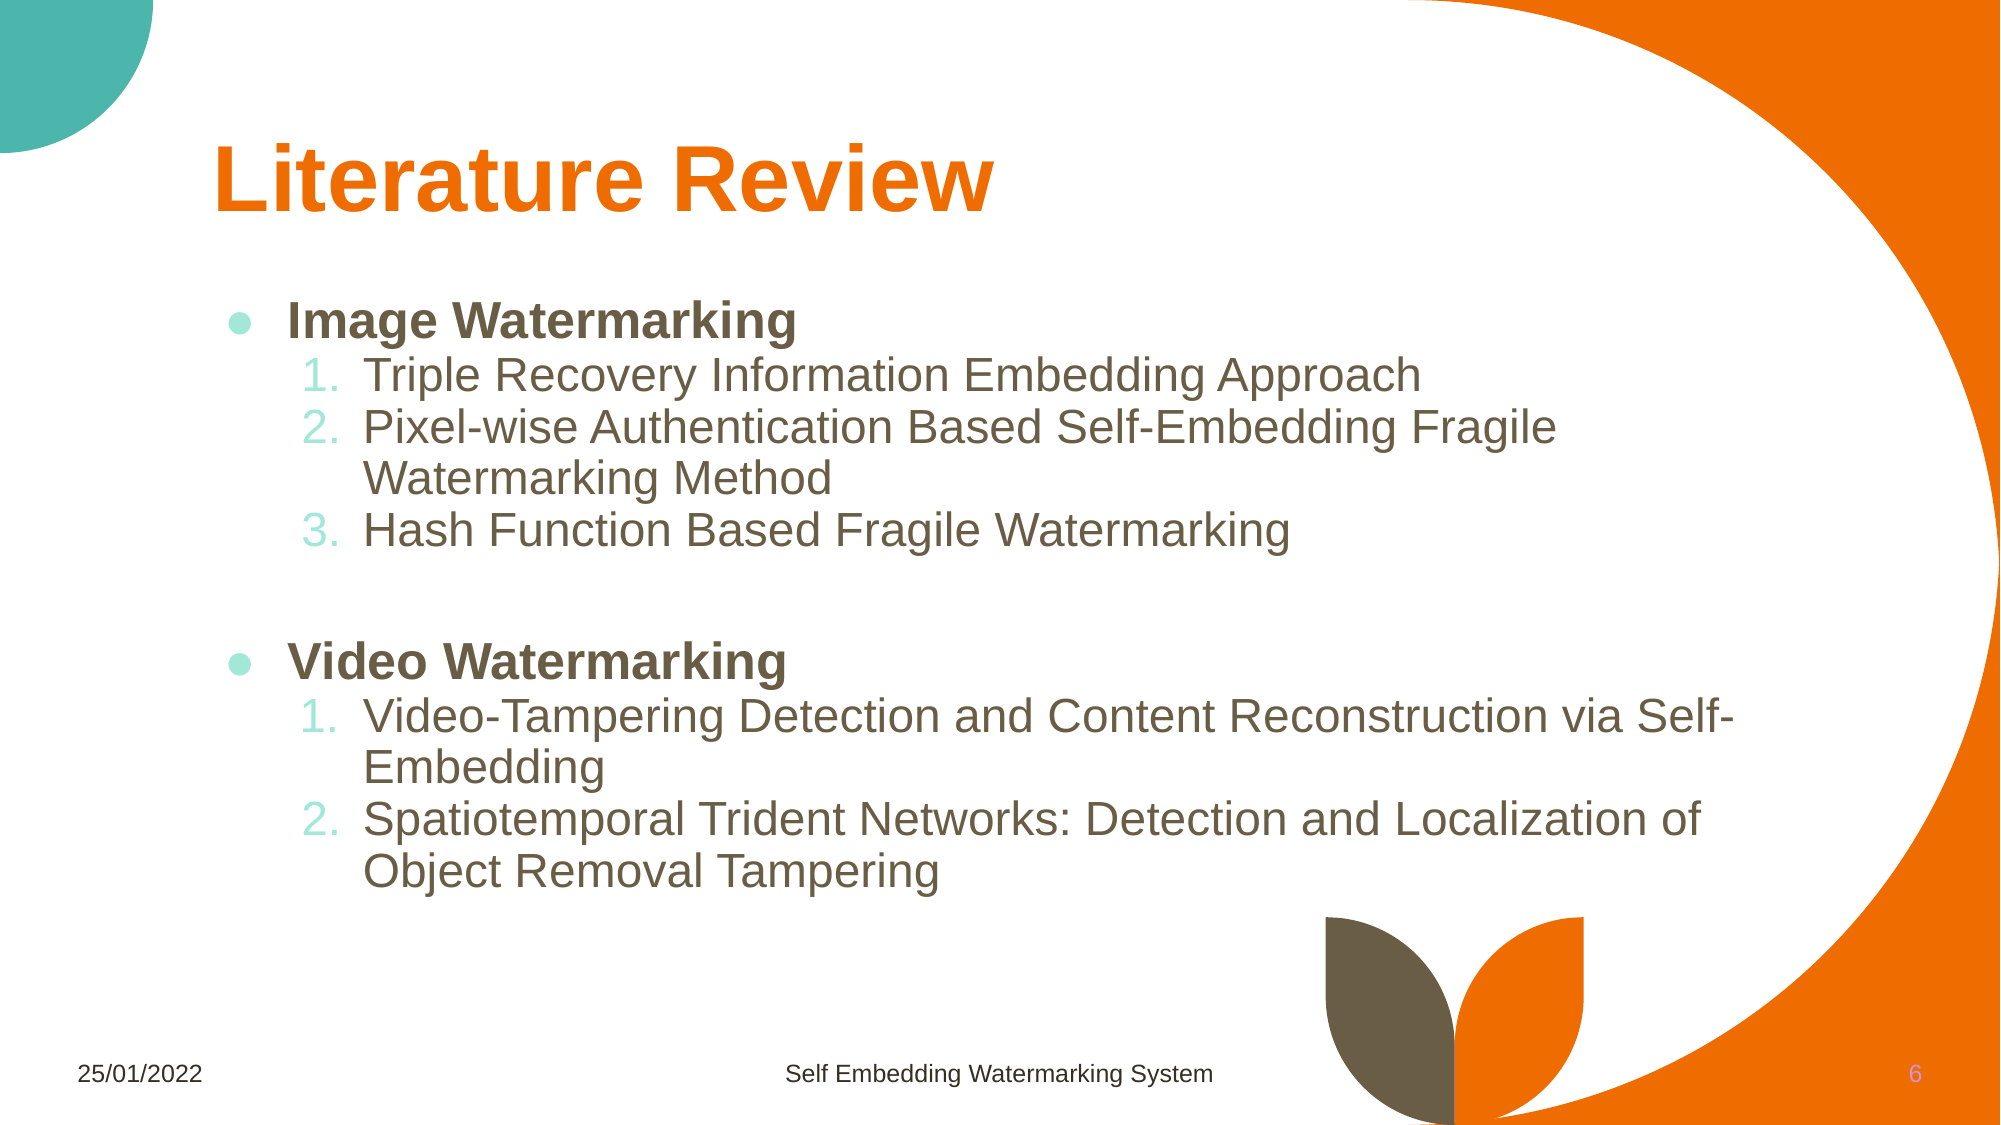

# Literature Review
Image Watermarking
Triple Recovery Information Embedding Approach
Pixel-wise Authentication Based Self-Embedding Fragile Watermarking Method
Hash Function Based Fragile Watermarking

Video Watermarking
Video-Tampering Detection and Content Reconstruction via Self-Embedding
Spatiotemporal Trident Networks: Detection and Localization of Object Removal Tampering

25/01/2022
Self Embedding Watermarking System
6